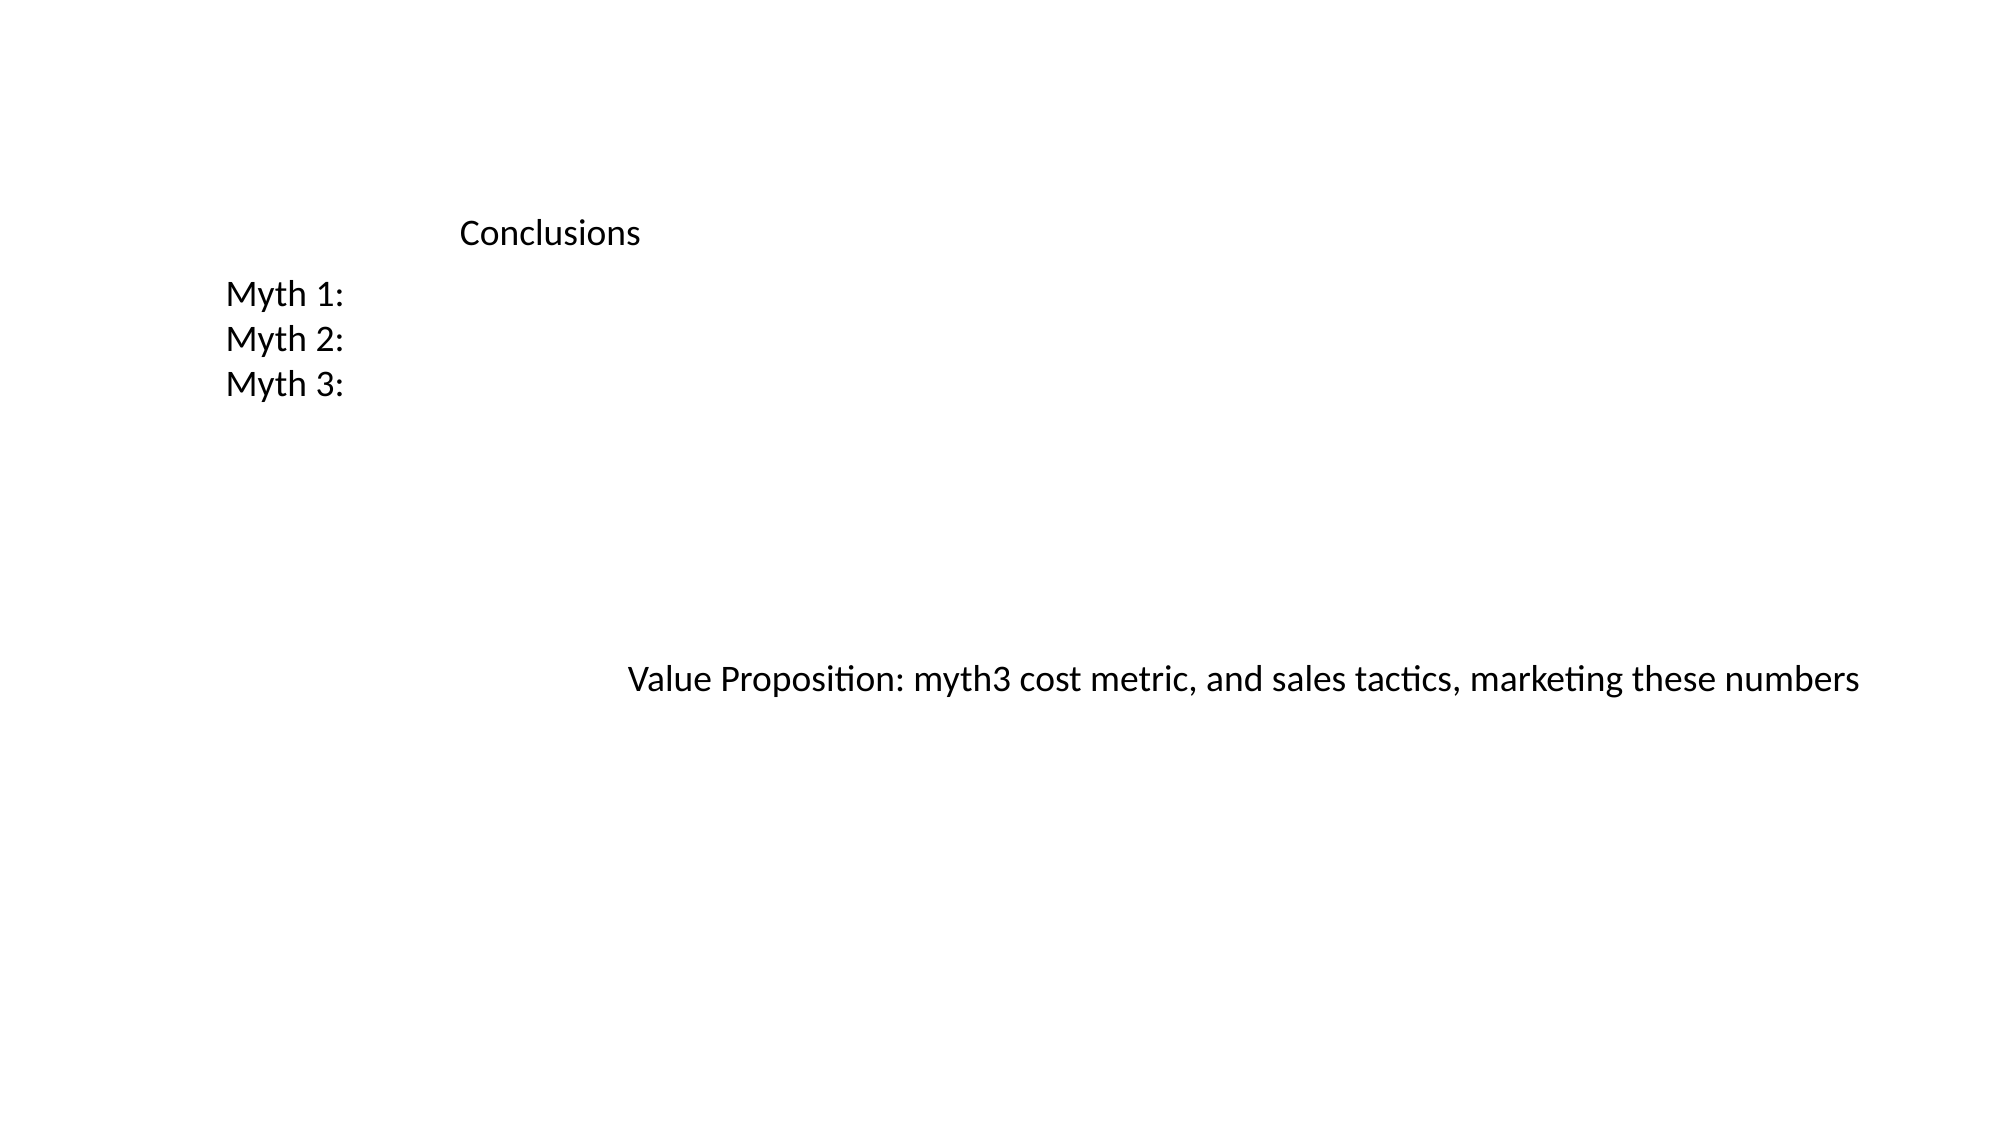

Conclusions
Myth 1:
Myth 2:
Myth 3:
Value Proposition: myth3 cost metric, and sales tactics, marketing these numbers